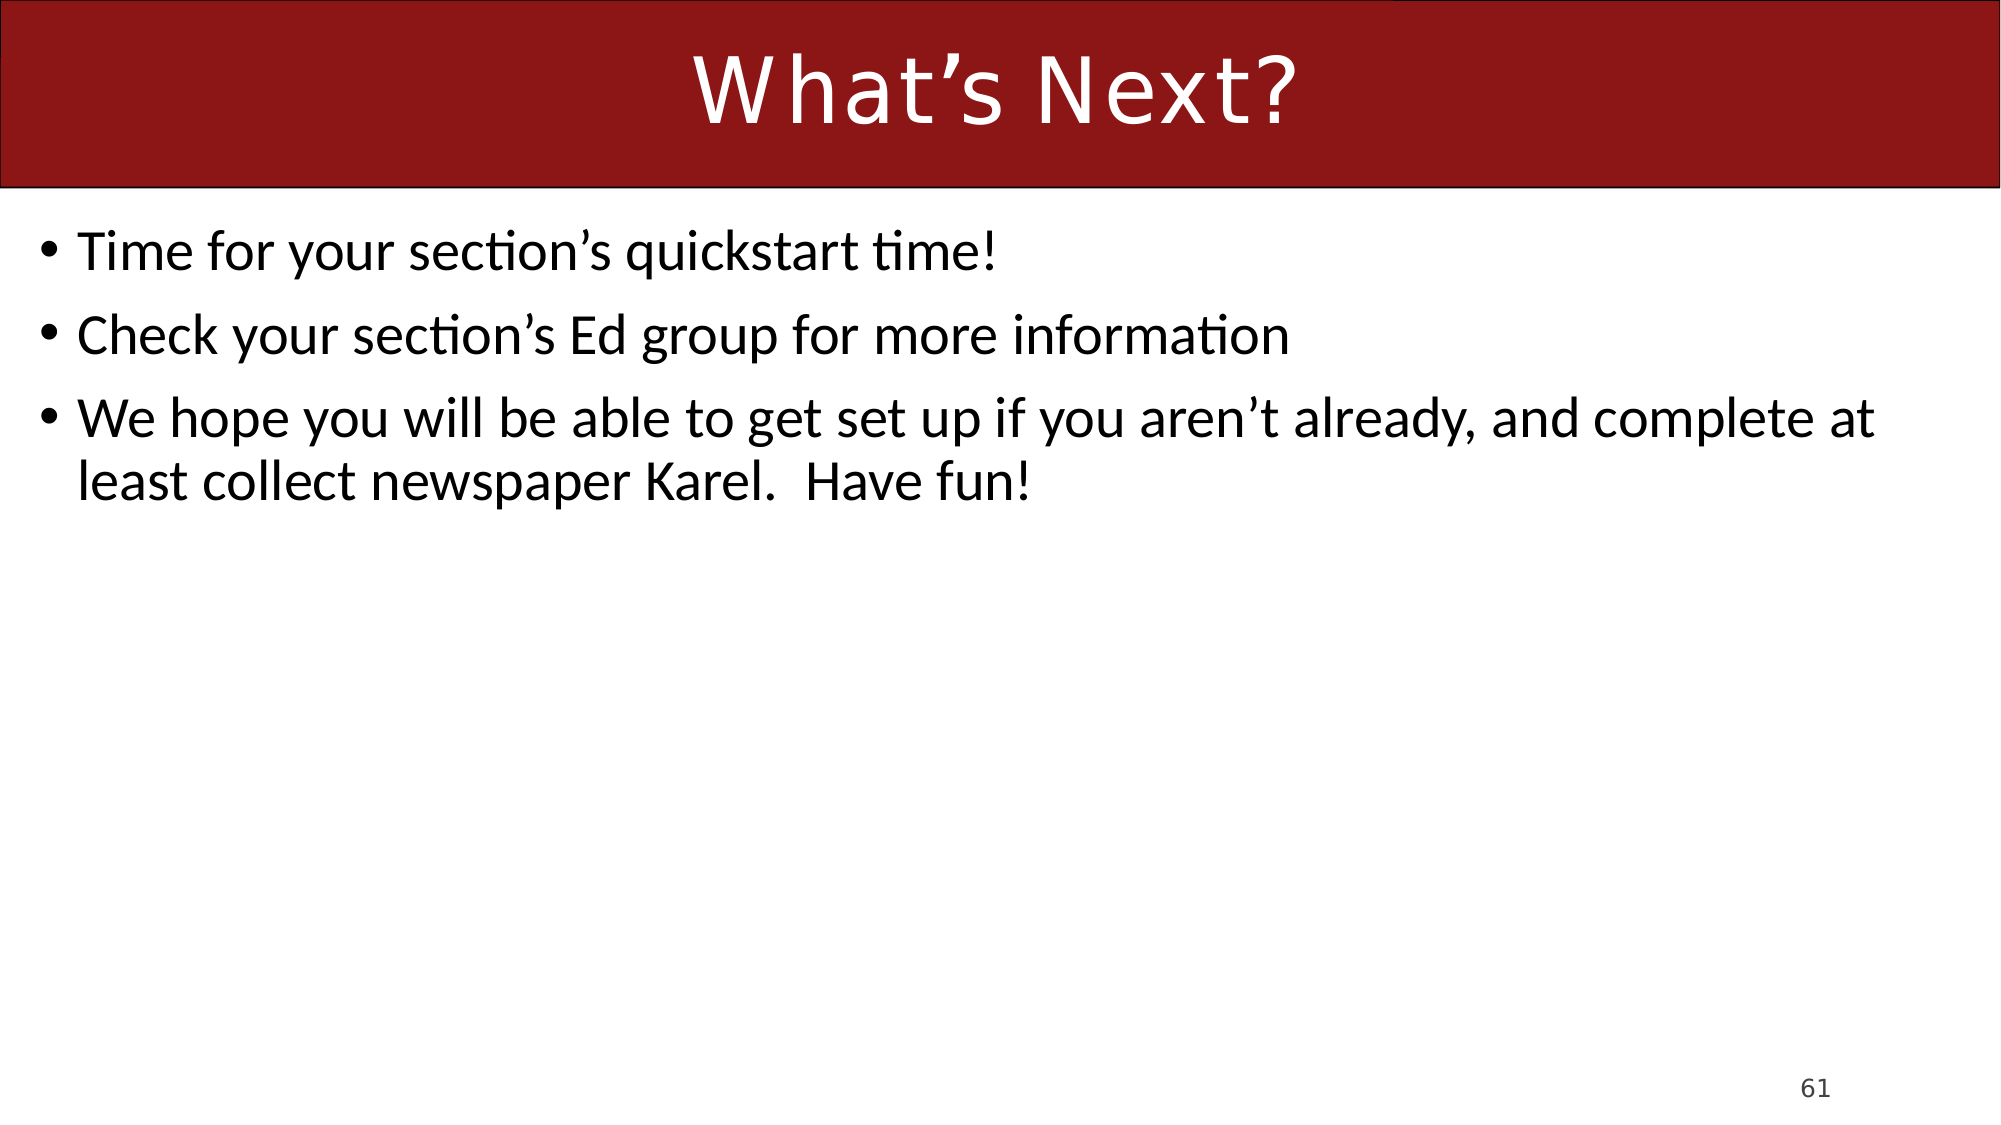

# What’s Next?
Time for your section’s quickstart time!
Check your section’s Ed group for more information
We hope you will be able to get set up if you aren’t already, and complete at least collect newspaper Karel.  Have fun!